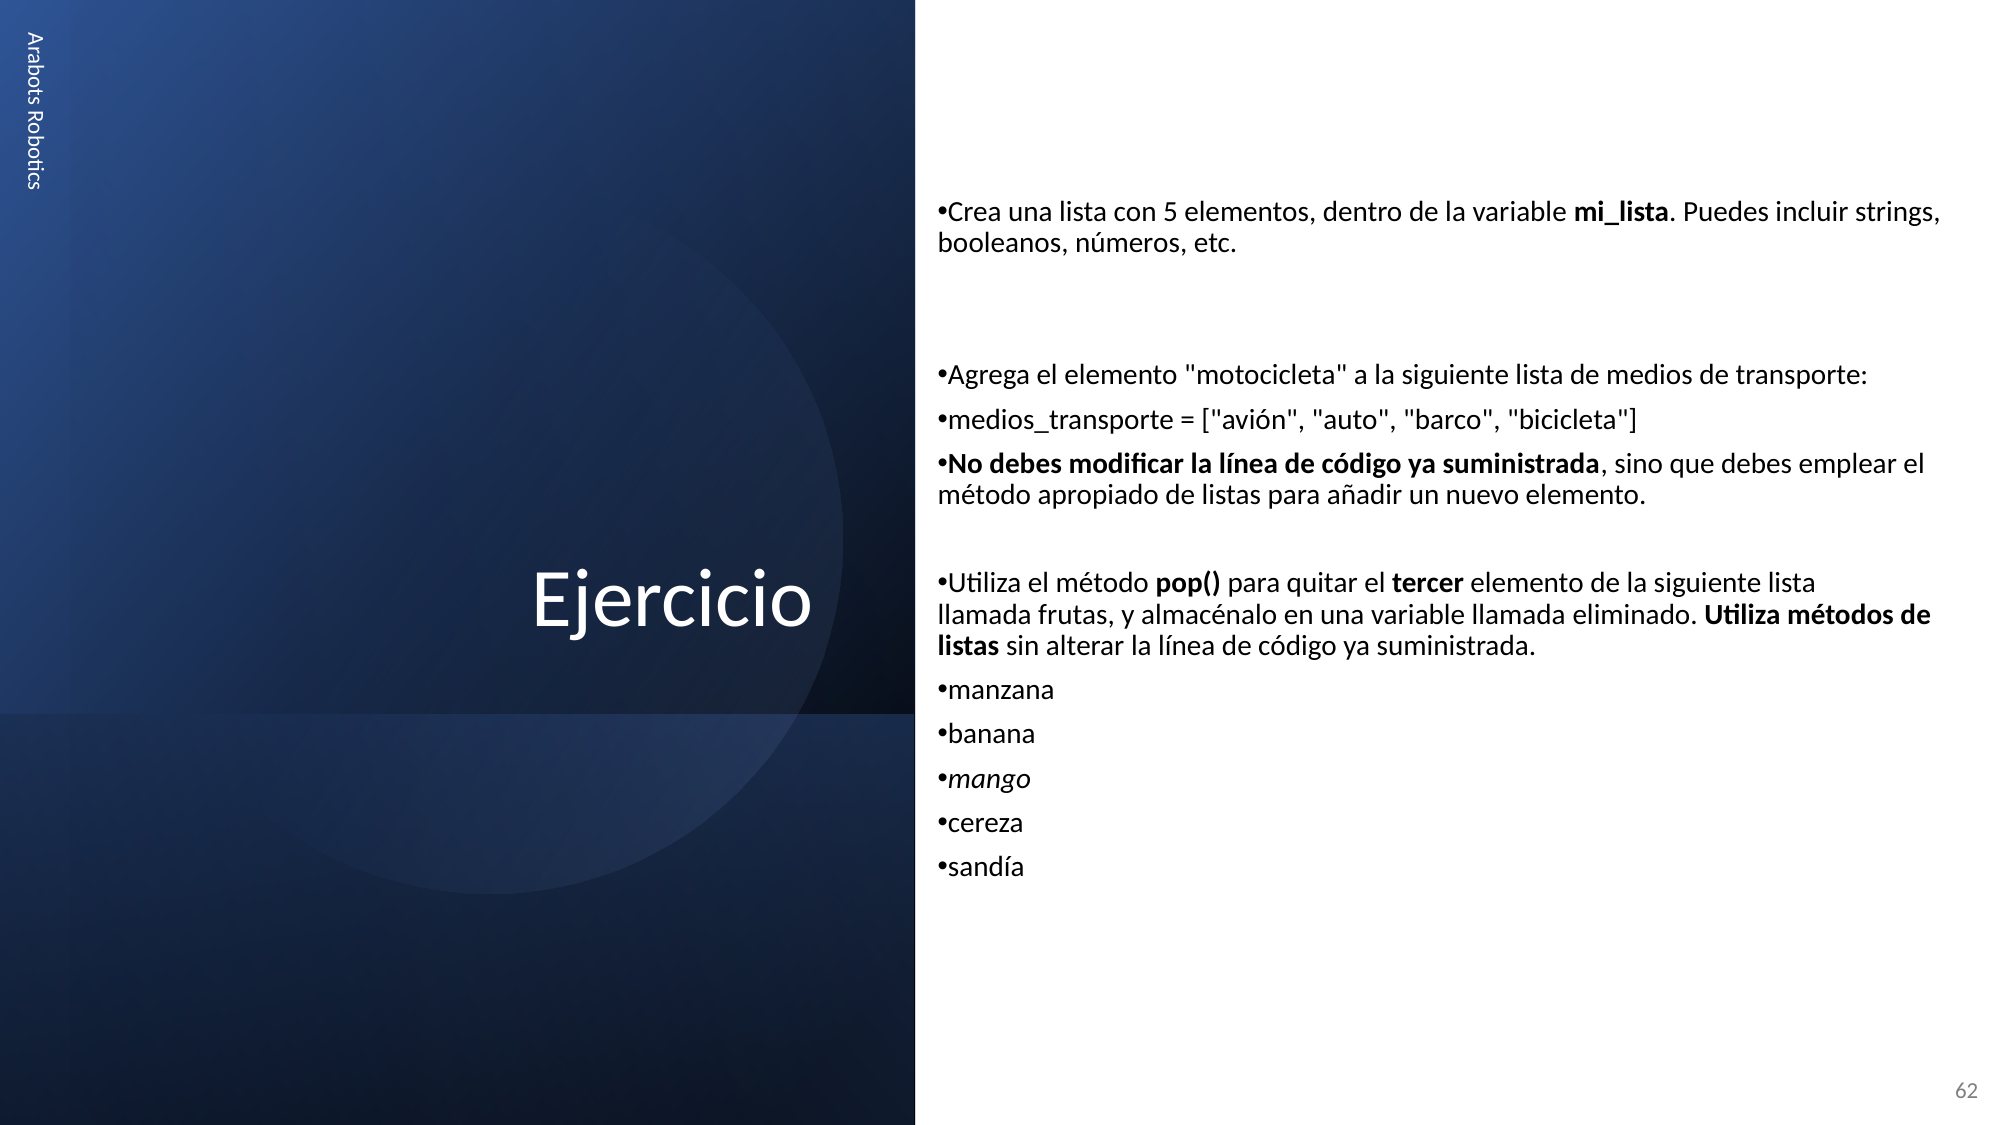

# Ejercicio

Crea una lista con 5 elementos, dentro de la variable mi_lista. Puedes incluir strings, booleanos, números, etc.

Agrega el elemento "motocicleta" a la siguiente lista de medios de transporte:
medios_transporte = ["avión", "auto", "barco", "bicicleta"]
No debes modificar la línea de código ya suministrada, sino que debes emplear el método apropiado de listas para añadir un nuevo elemento.

Utiliza el método pop() para quitar el tercer elemento de la siguiente lista llamada frutas, y almacénalo en una variable llamada eliminado. Utiliza métodos de listas sin alterar la línea de código ya suministrada.
manzana
banana
mango
cereza
sandía

Arabots Robotics

62